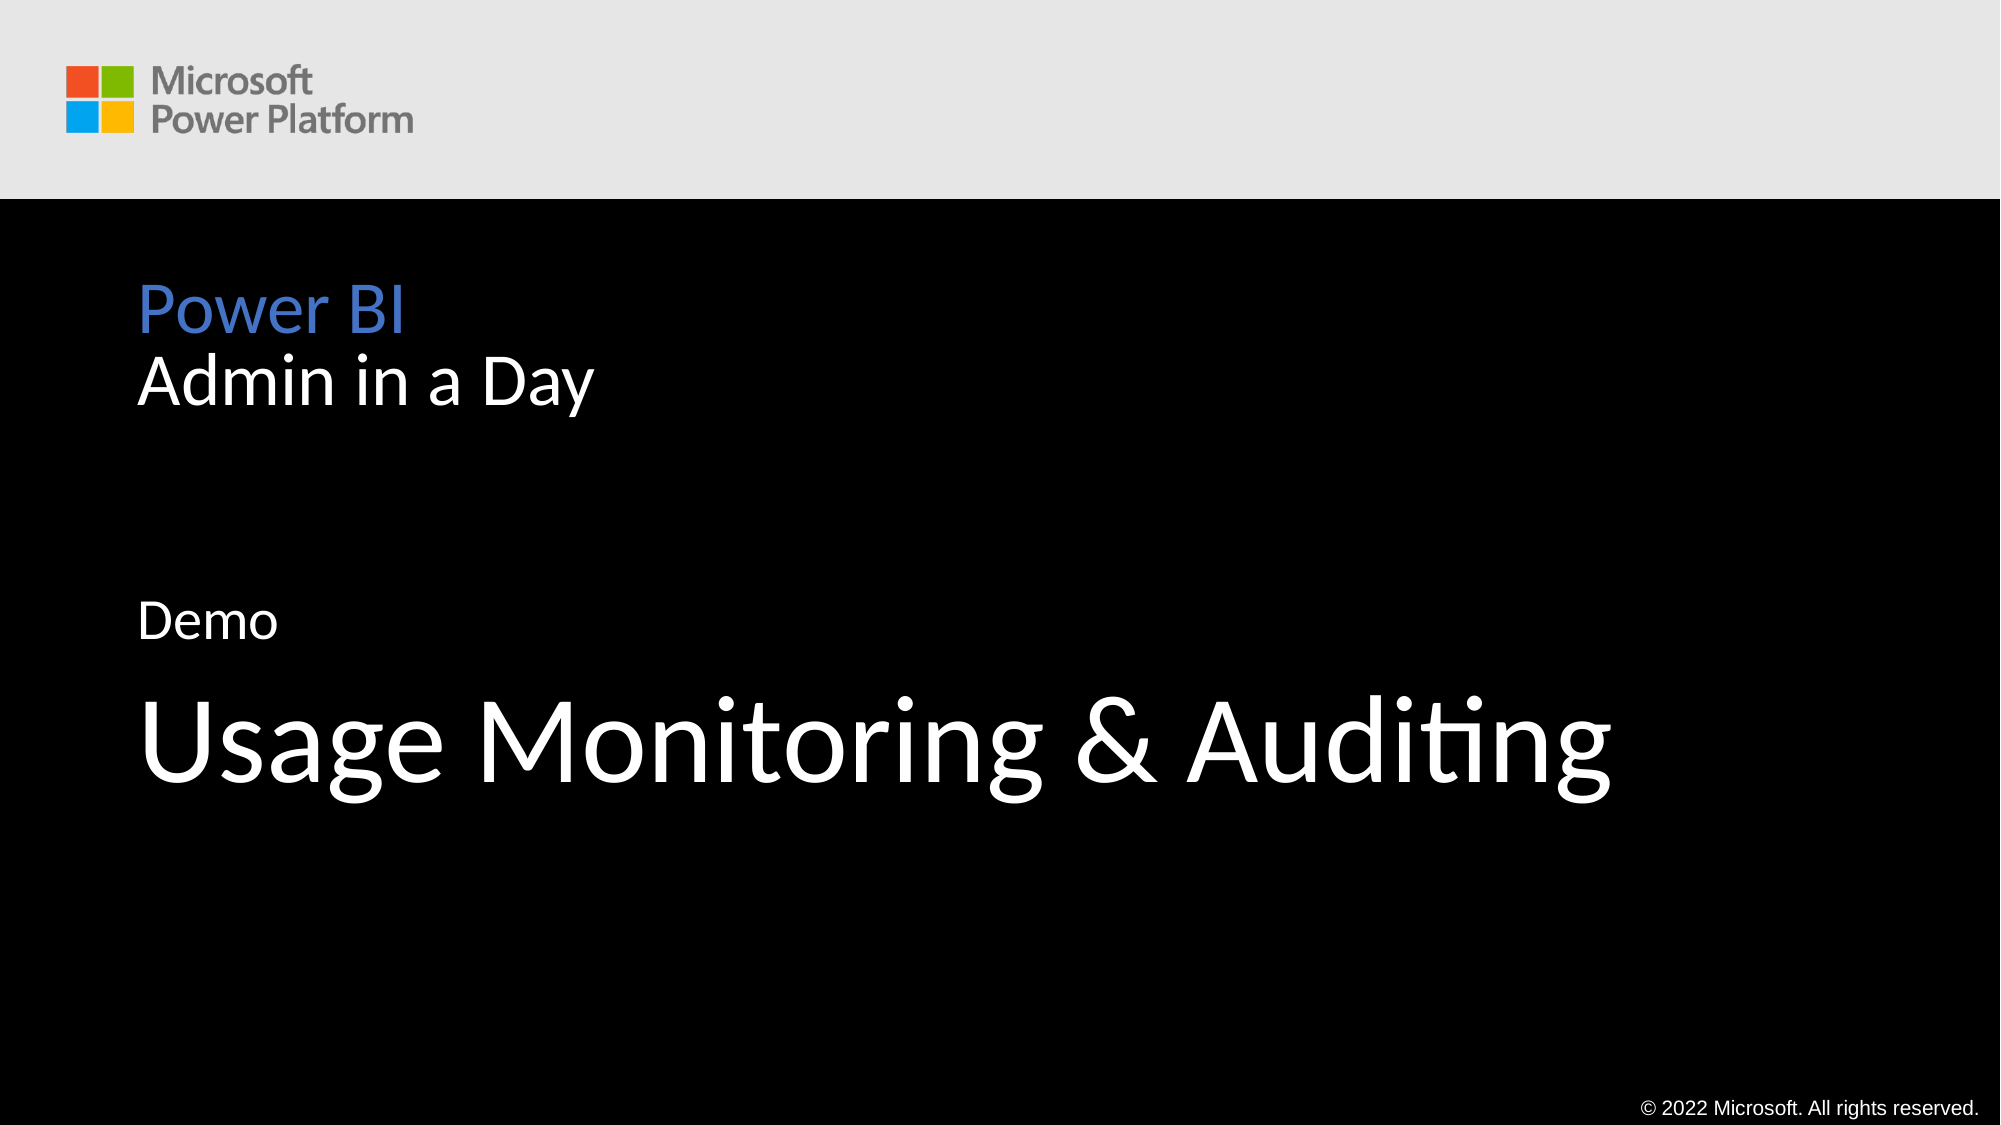

# Power BI Admin in a Day
Demo
Usage Monitoring & Auditing
© 2022 Microsoft. All rights reserved.